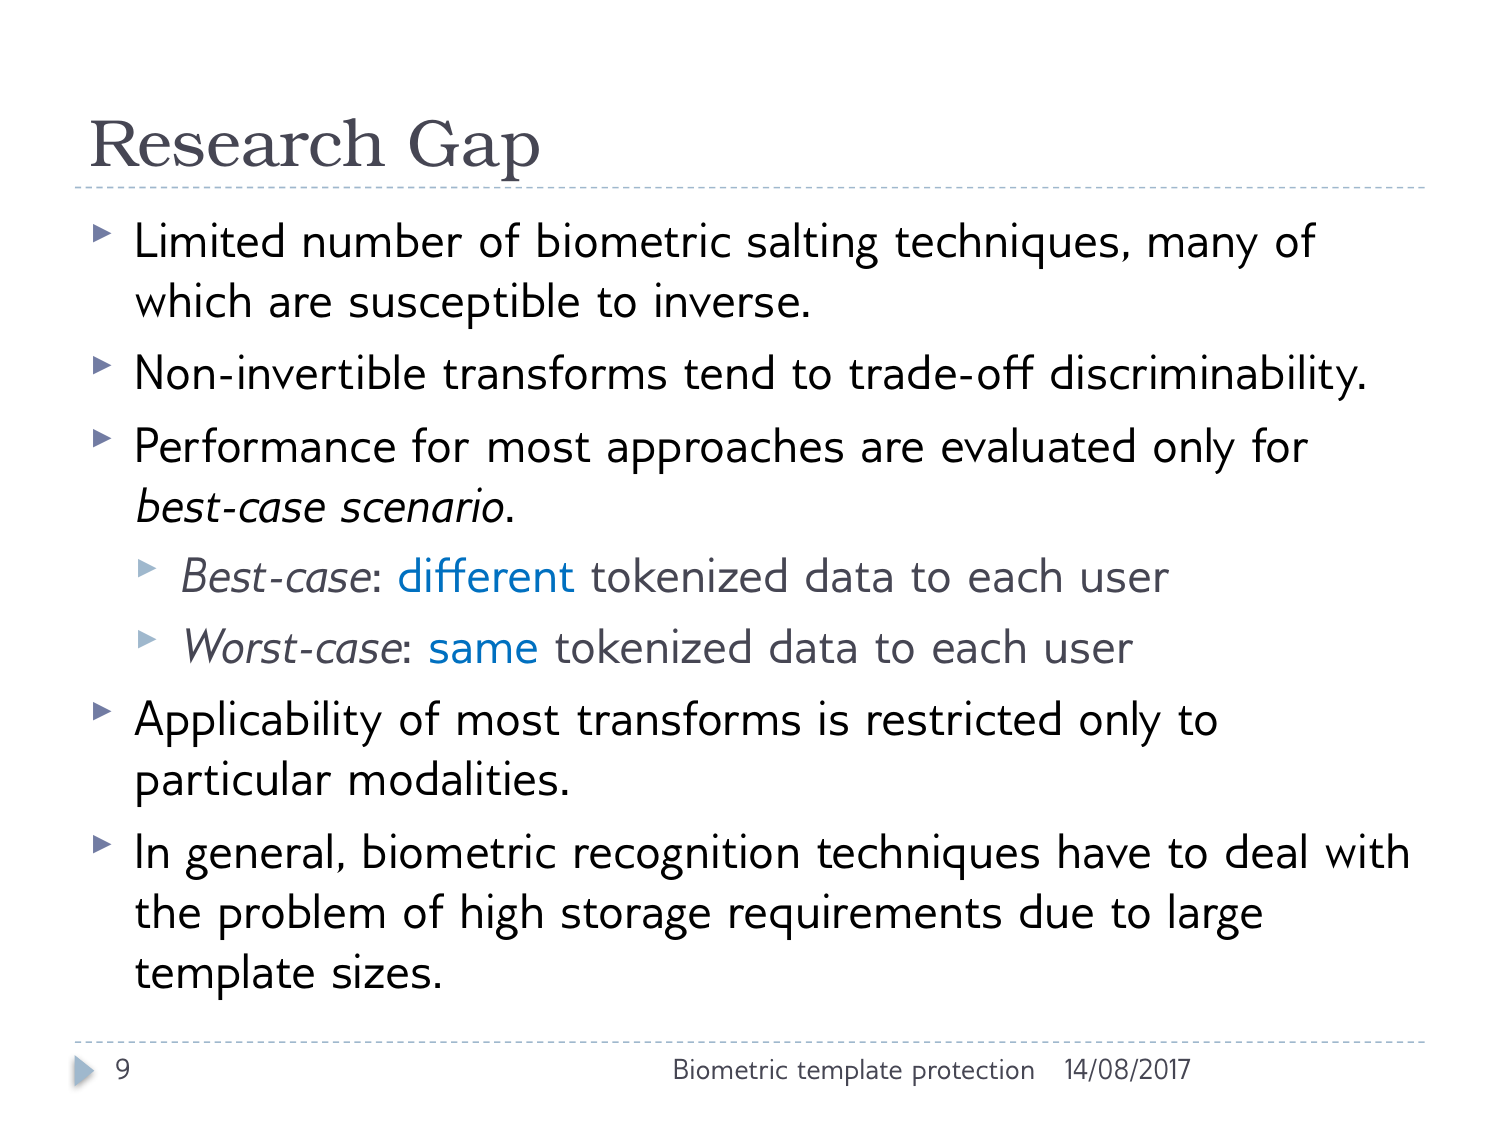

# Research Gap
Limited number of biometric salting techniques, many of which are susceptible to inverse.
Non-invertible transforms tend to trade-off discriminability.
Performance for most approaches are evaluated only for best-case scenario.
Best-case: different tokenized data to each user
Worst-case: same tokenized data to each user
Applicability of most transforms is restricted only to particular modalities.
In general, biometric recognition techniques have to deal with the problem of high storage requirements due to large template sizes.
9
Biometric template protection
14/08/2017